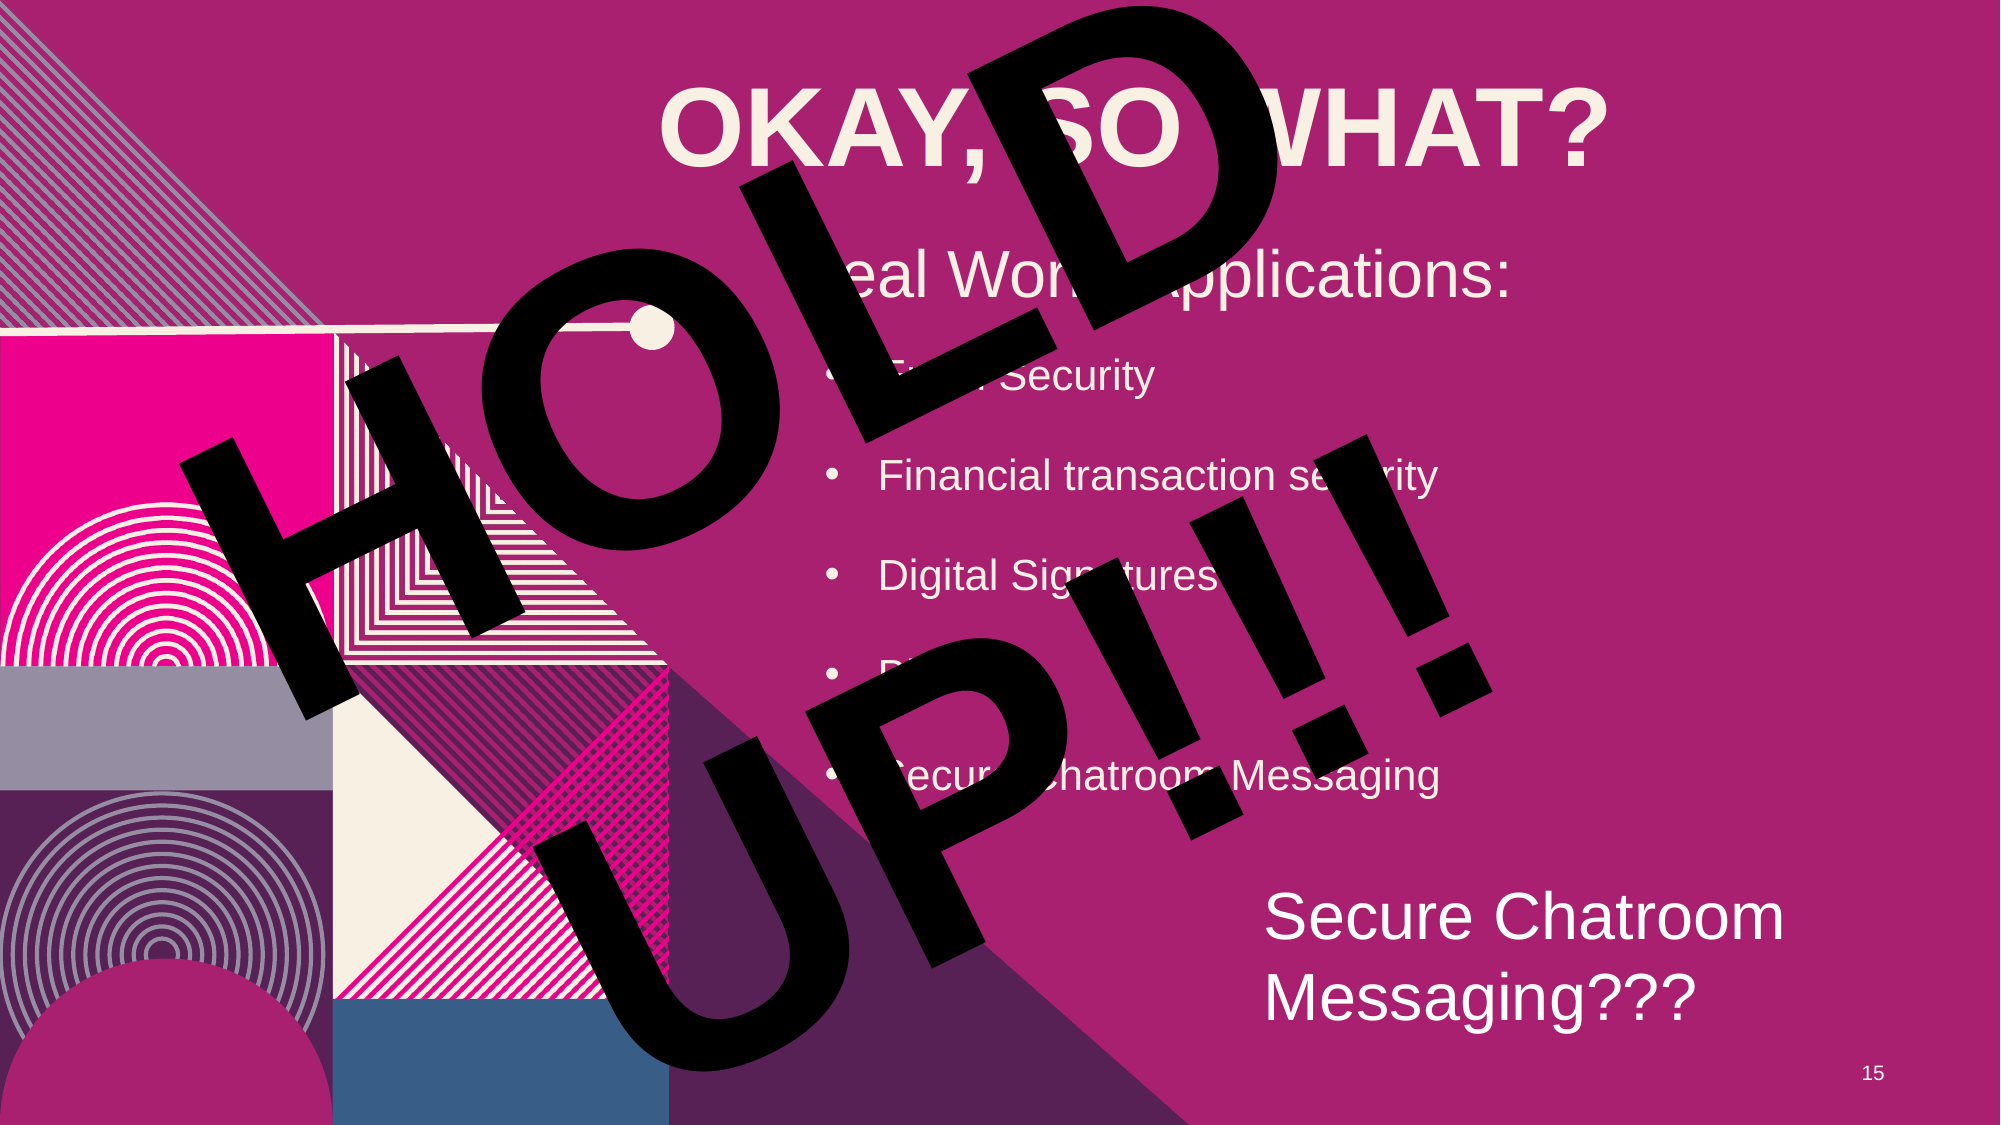

HOLD
UP!!!
# Okay, So what?
Real World Applications:

Email Security
Financial transaction security
Digital Signatures
Bitcoin
Secure Chatroom Messaging
Secure Chatroom Messaging???
15